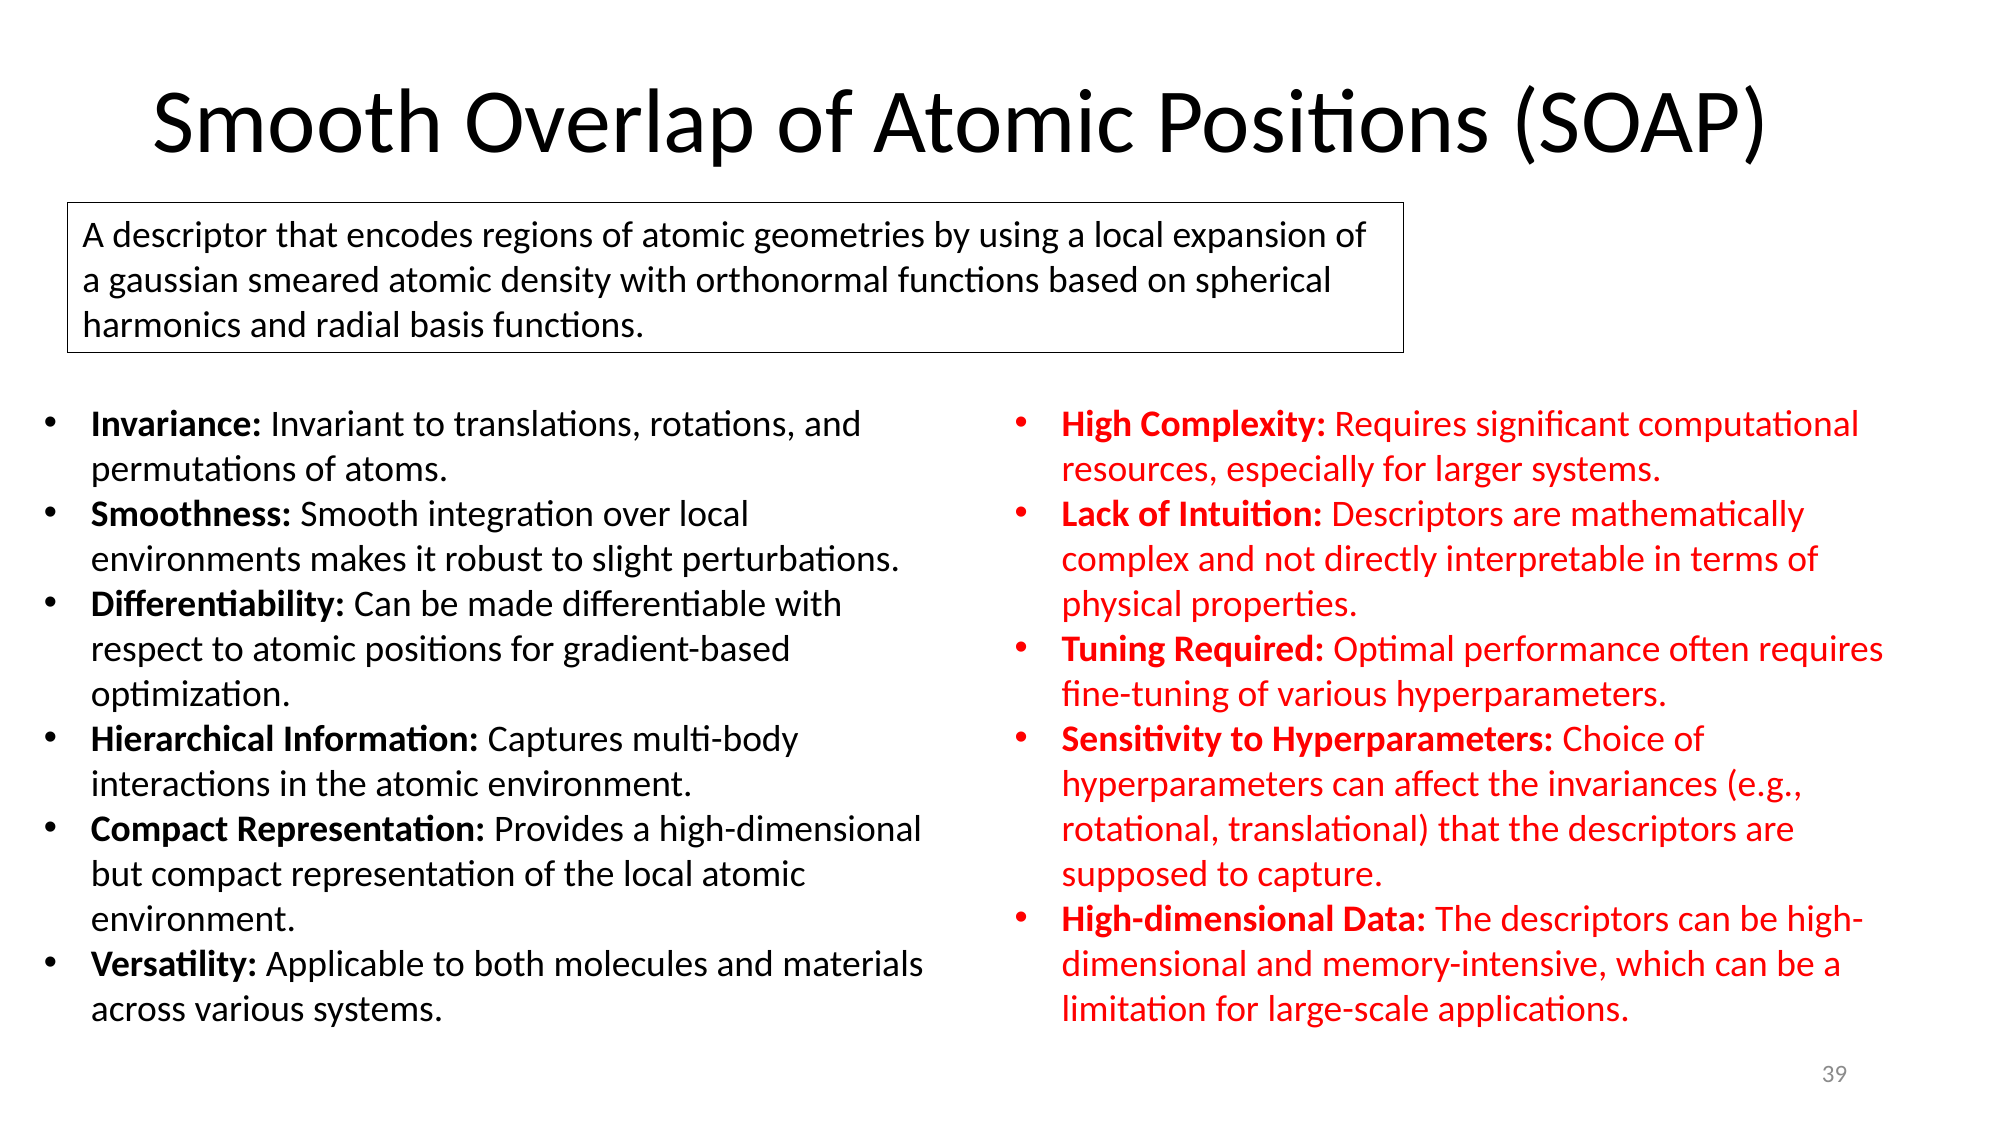

# Smooth Overlap of Atomic Positions (SOAP)
A descriptor that encodes regions of atomic geometries by using a local expansion of a gaussian smeared atomic density with orthonormal functions based on spherical harmonics and radial basis functions.
Invariance: Invariant to translations, rotations, and permutations of atoms.
Smoothness: Smooth integration over local environments makes it robust to slight perturbations.
Differentiability: Can be made differentiable with respect to atomic positions for gradient-based optimization.
Hierarchical Information: Captures multi-body interactions in the atomic environment.
Compact Representation: Provides a high-dimensional but compact representation of the local atomic environment.
Versatility: Applicable to both molecules and materials across various systems.
High Complexity: Requires significant computational resources, especially for larger systems.
Lack of Intuition: Descriptors are mathematically complex and not directly interpretable in terms of physical properties.
Tuning Required: Optimal performance often requires fine-tuning of various hyperparameters.
Sensitivity to Hyperparameters: Choice of hyperparameters can affect the invariances (e.g., rotational, translational) that the descriptors are supposed to capture.
High-dimensional Data: The descriptors can be high-dimensional and memory-intensive, which can be a limitation for large-scale applications.
39